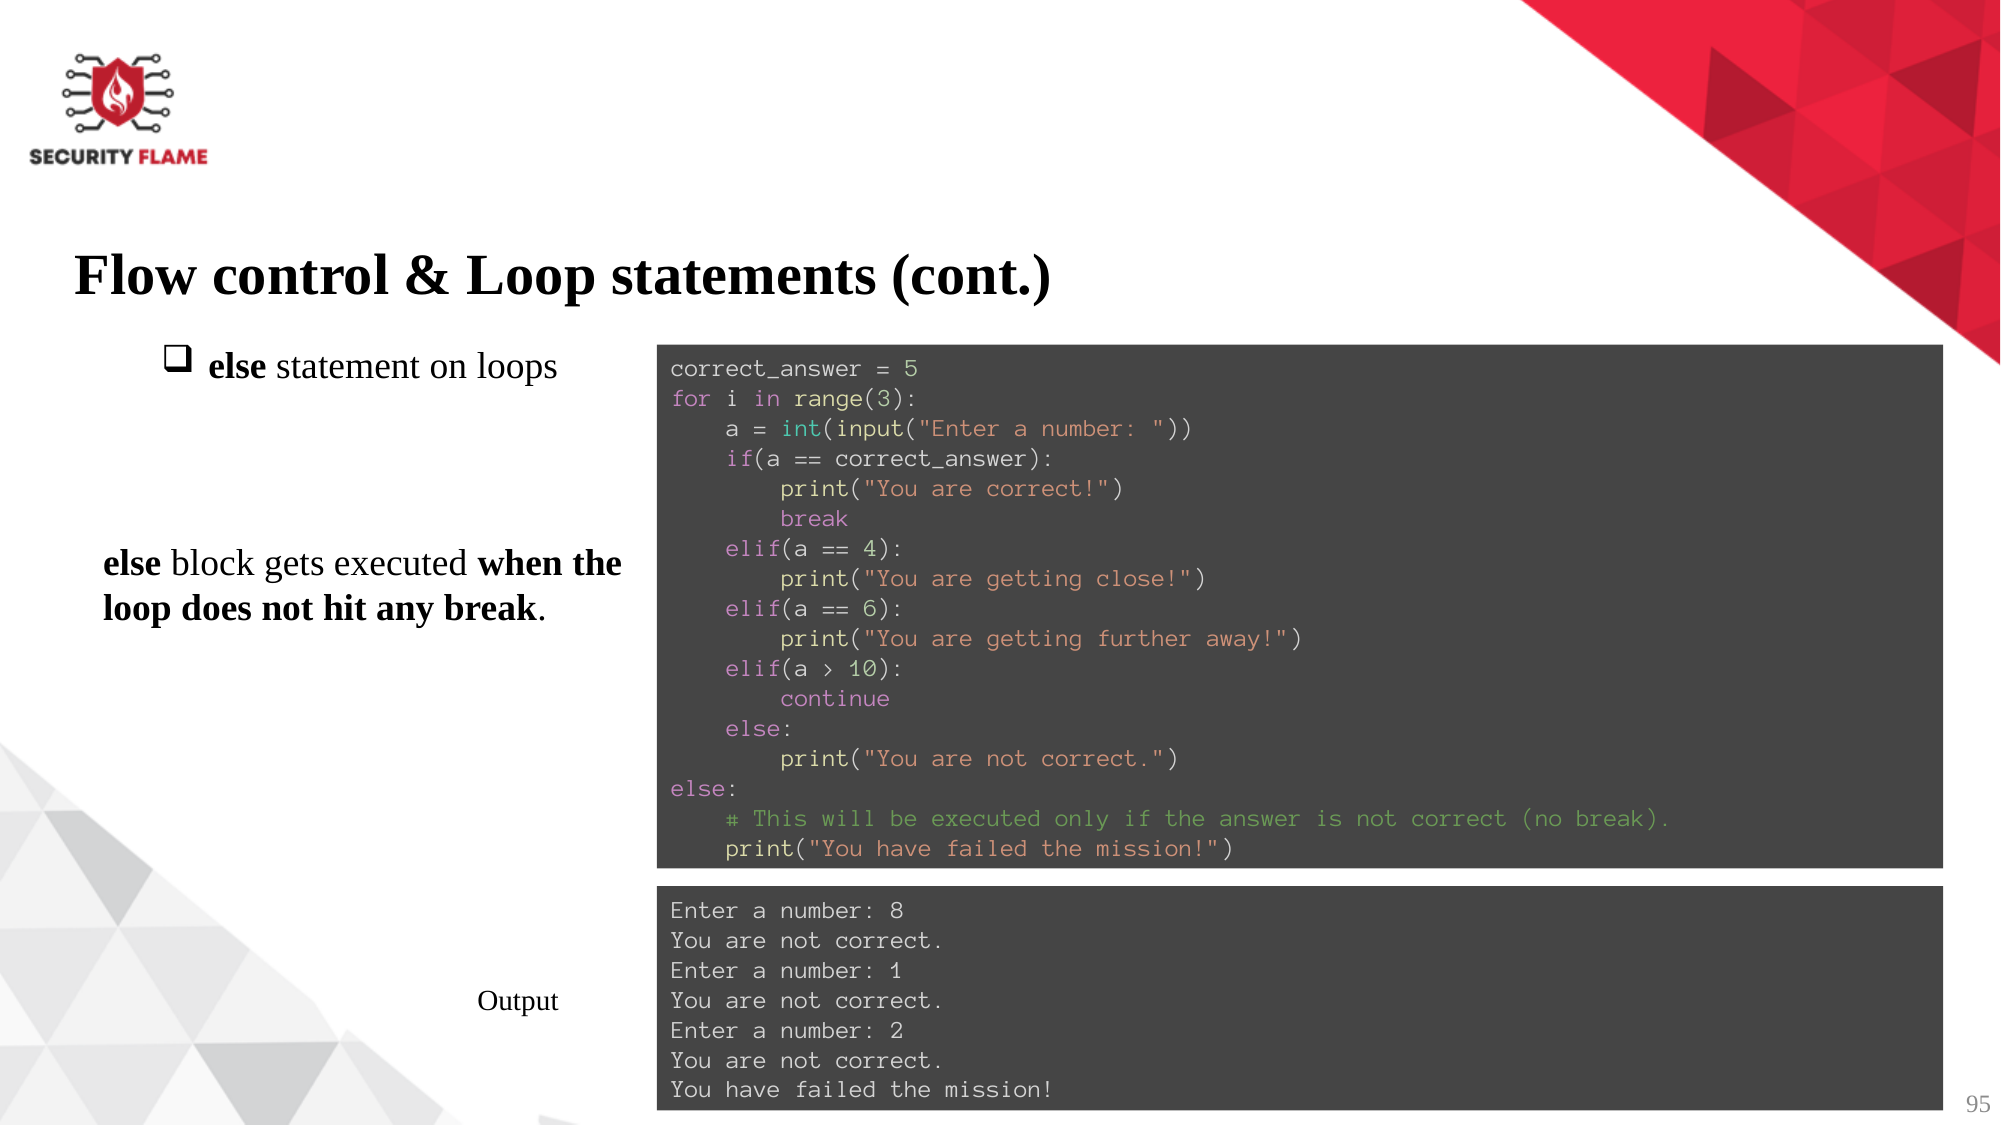

Flow control & Loop statements (cont.)
else statement on loops
correct_answer = 5
for i in range(3):
    a = int(input("Enter a number: "))
    if(a == correct_answer):
        print("You are correct!")
        break
    elif(a == 4):
        print("You are getting close!")
    elif(a == 6):
        print("You are getting further away!")
    elif(a > 10):
        continue
    else:
        print("You are not correct.")
else:
    # This will be executed only if the answer is not correct (no break).
    print("You have failed the mission!")
else block gets executed when the loop does not hit any break.
Enter a number: 8
You are not correct.
Enter a number: 1
You are not correct.
Enter a number: 2
You are not correct.
You have failed the mission!
Output
95